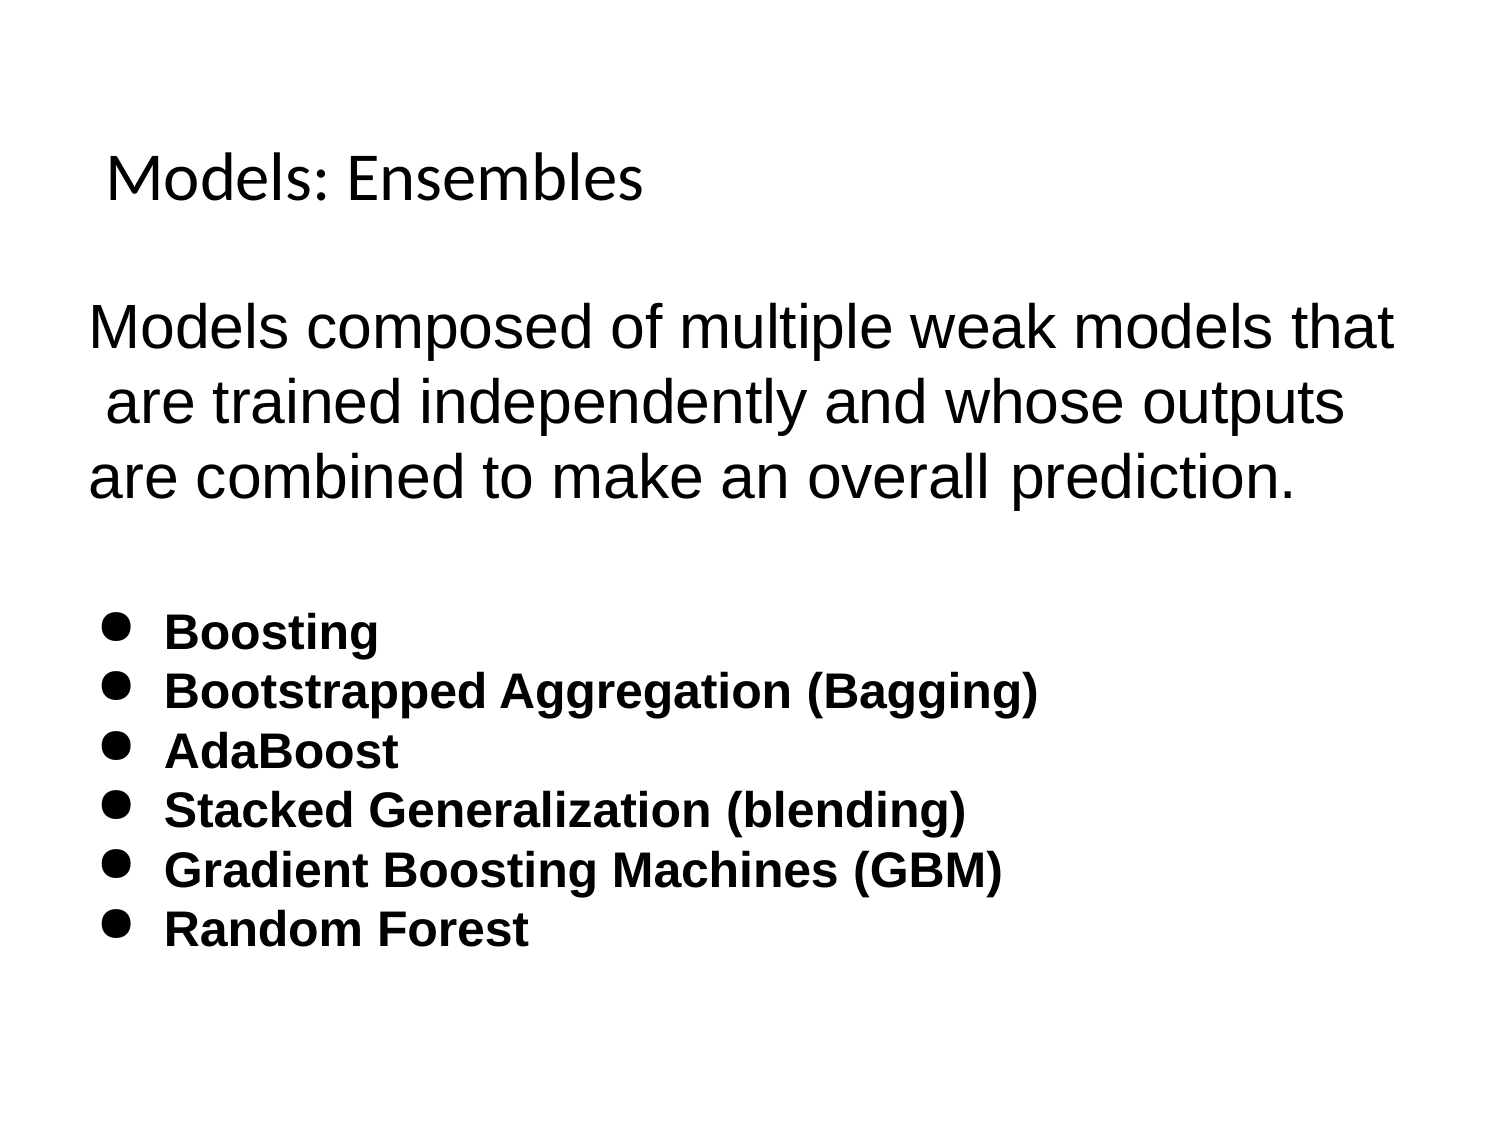

# Models: Ensembles
Models composed of multiple weak models that  are trained independently and whose outputs  are combined to make an overall prediction.

Boosting
Bootstrapped Aggregation (Bagging)
AdaBoost
Stacked Generalization (blending)
Gradient Boosting Machines (GBM)
Random Forest